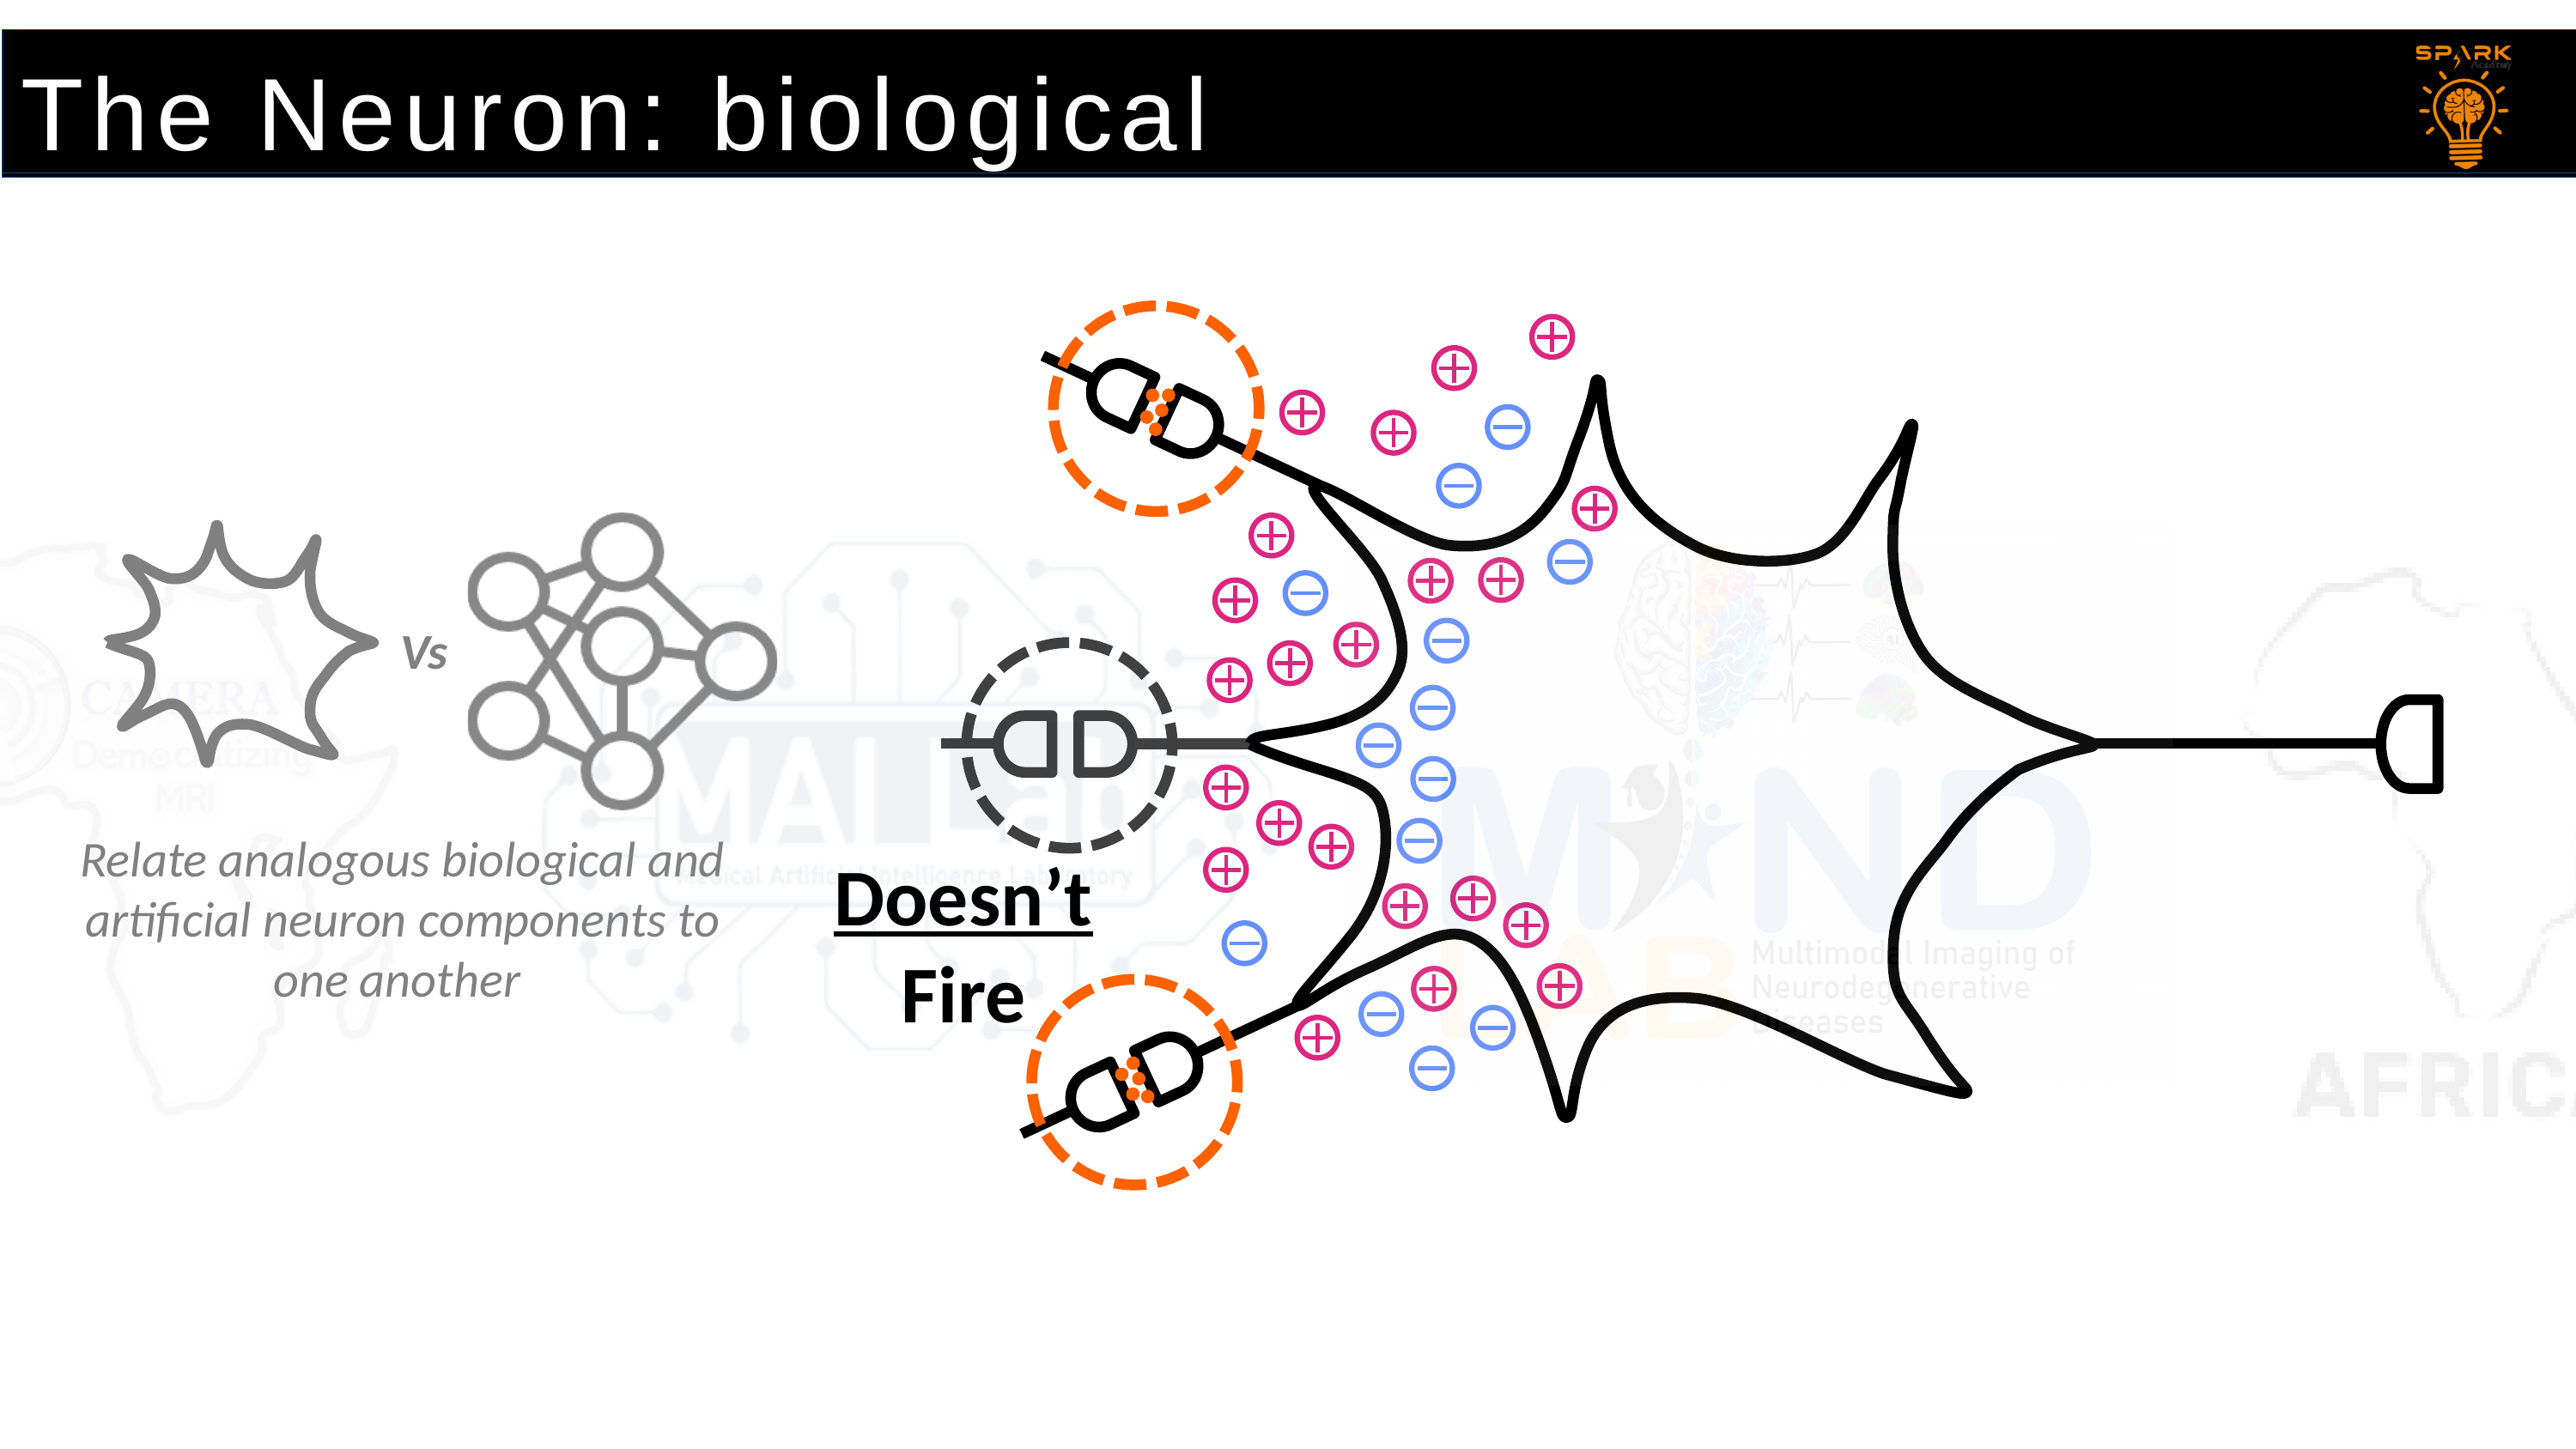

The Neuron: biological

Doesn’t
Fire

Vs
Relate analogous biological and artificial neuron components to one another